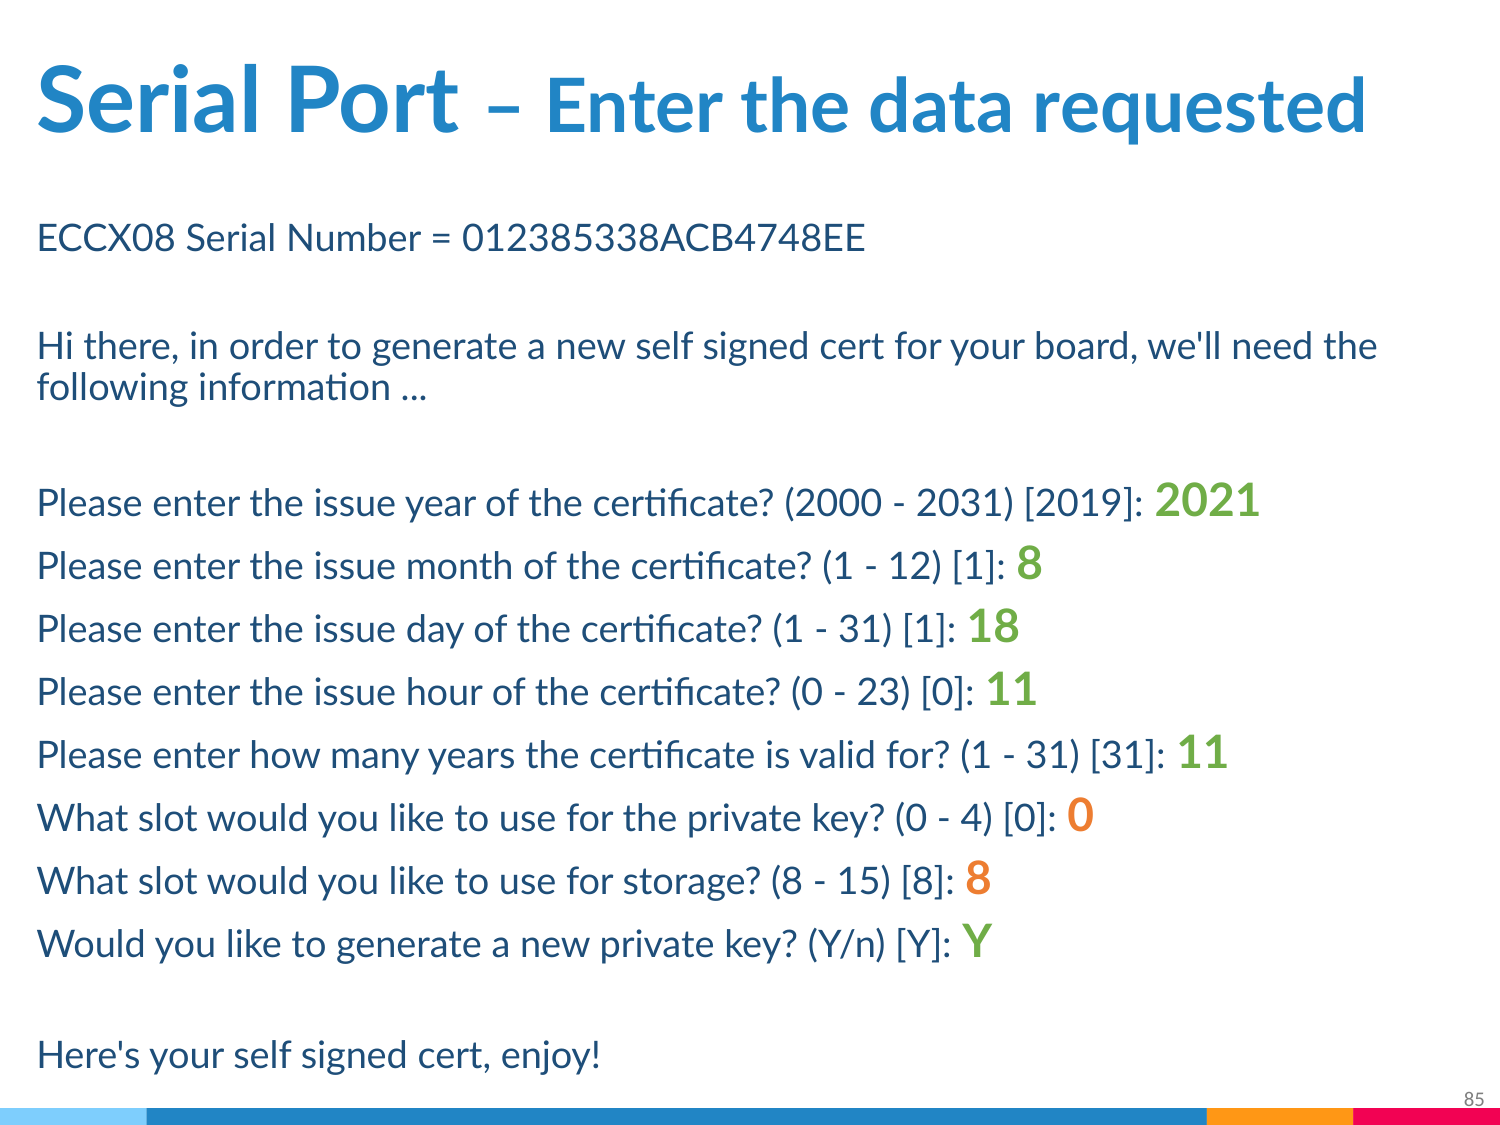

# Serial Port – Enter the data requested
ECCX08 Serial Number = 012385338ACB4748EE

Hi there, in order to generate a new self signed cert for your board, we'll need the following information ...

Please enter the issue year of the certificate? (2000 - 2031) [2019]: 2021
Please enter the issue month of the certificate? (1 - 12) [1]: 8
Please enter the issue day of the certificate? (1 - 31) [1]: 18
Please enter the issue hour of the certificate? (0 - 23) [0]: 11
Please enter how many years the certificate is valid for? (1 - 31) [31]: 11
What slot would you like to use for the private key? (0 - 4) [0]: 0
What slot would you like to use for storage? (8 - 15) [8]: 8
Would you like to generate a new private key? (Y/n) [Y]: Y

Here's your self signed cert, enjoy!
85